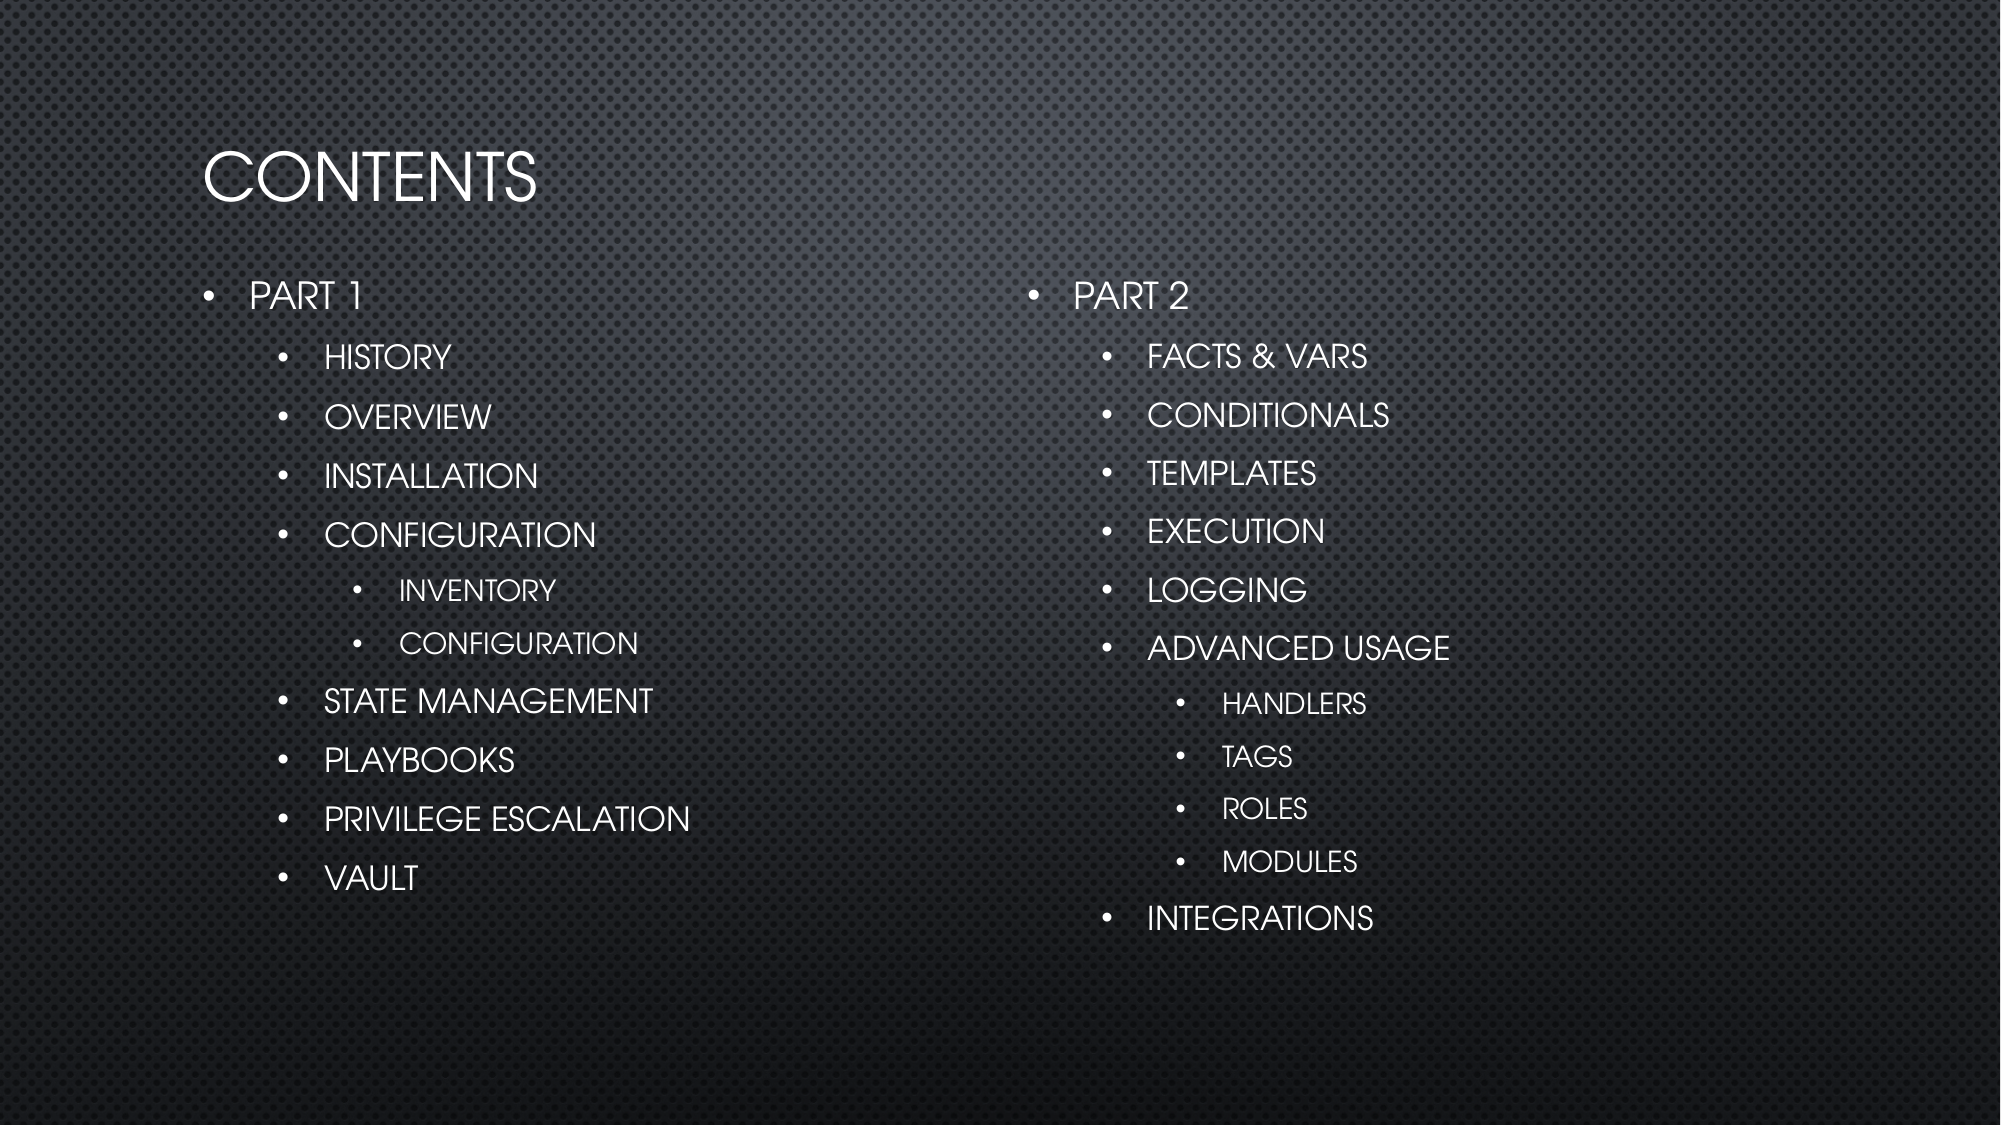

# contents
Part 1
History
Overview
Installation
Configuration
Inventory
Configuration
State Management
Playbooks
Privilege escalation
Vault
Part 2
Facts & Vars
Conditionals
Templates
Execution
Logging
Advanced Usage
Handlers
Tags
Roles
Modules
integrations